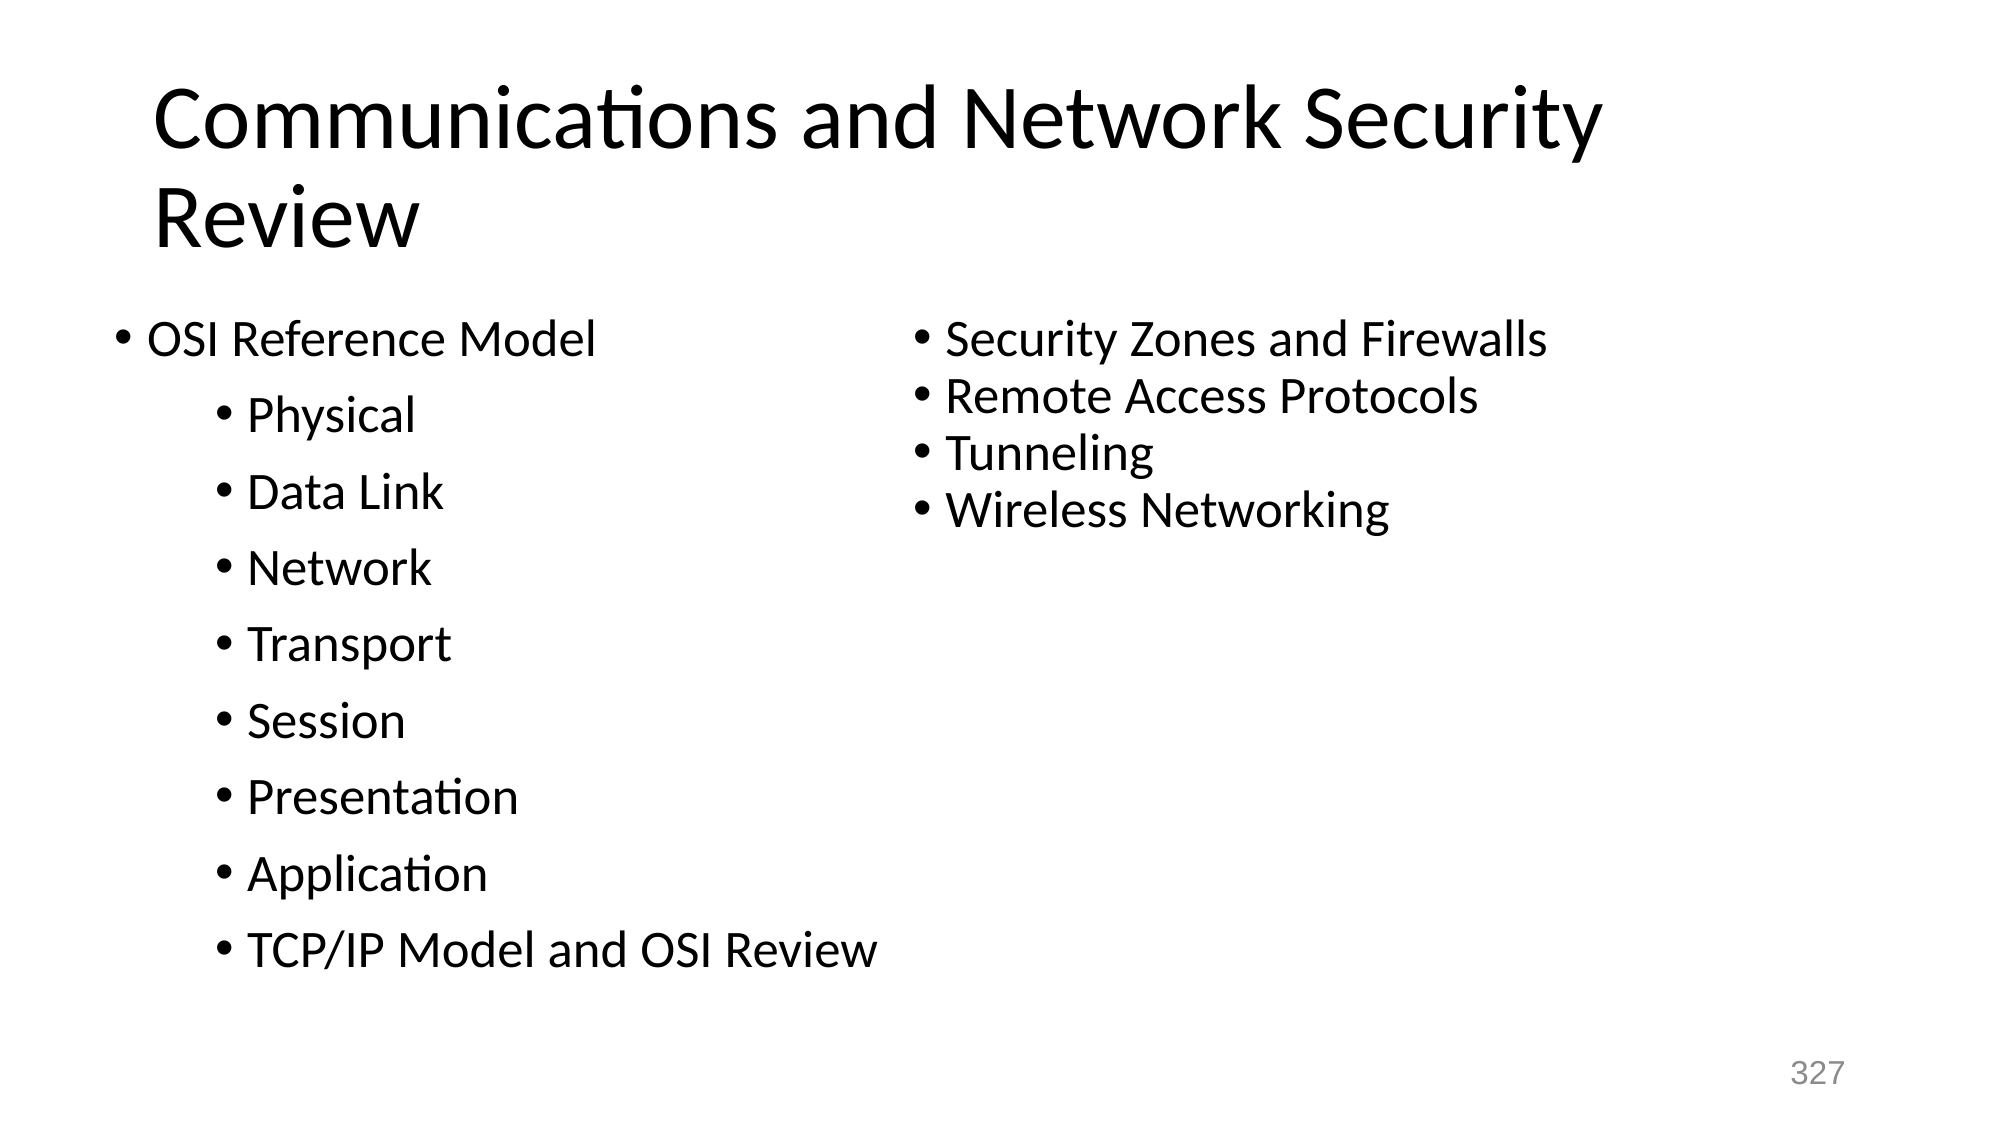

# Communications and Network Security Review
OSI Reference Model
Physical
Data Link
Network
Transport
Session
Presentation
Application
TCP/IP Model and OSI Review
Security Zones and Firewalls
Remote Access Protocols
Tunneling
Wireless Networking

327